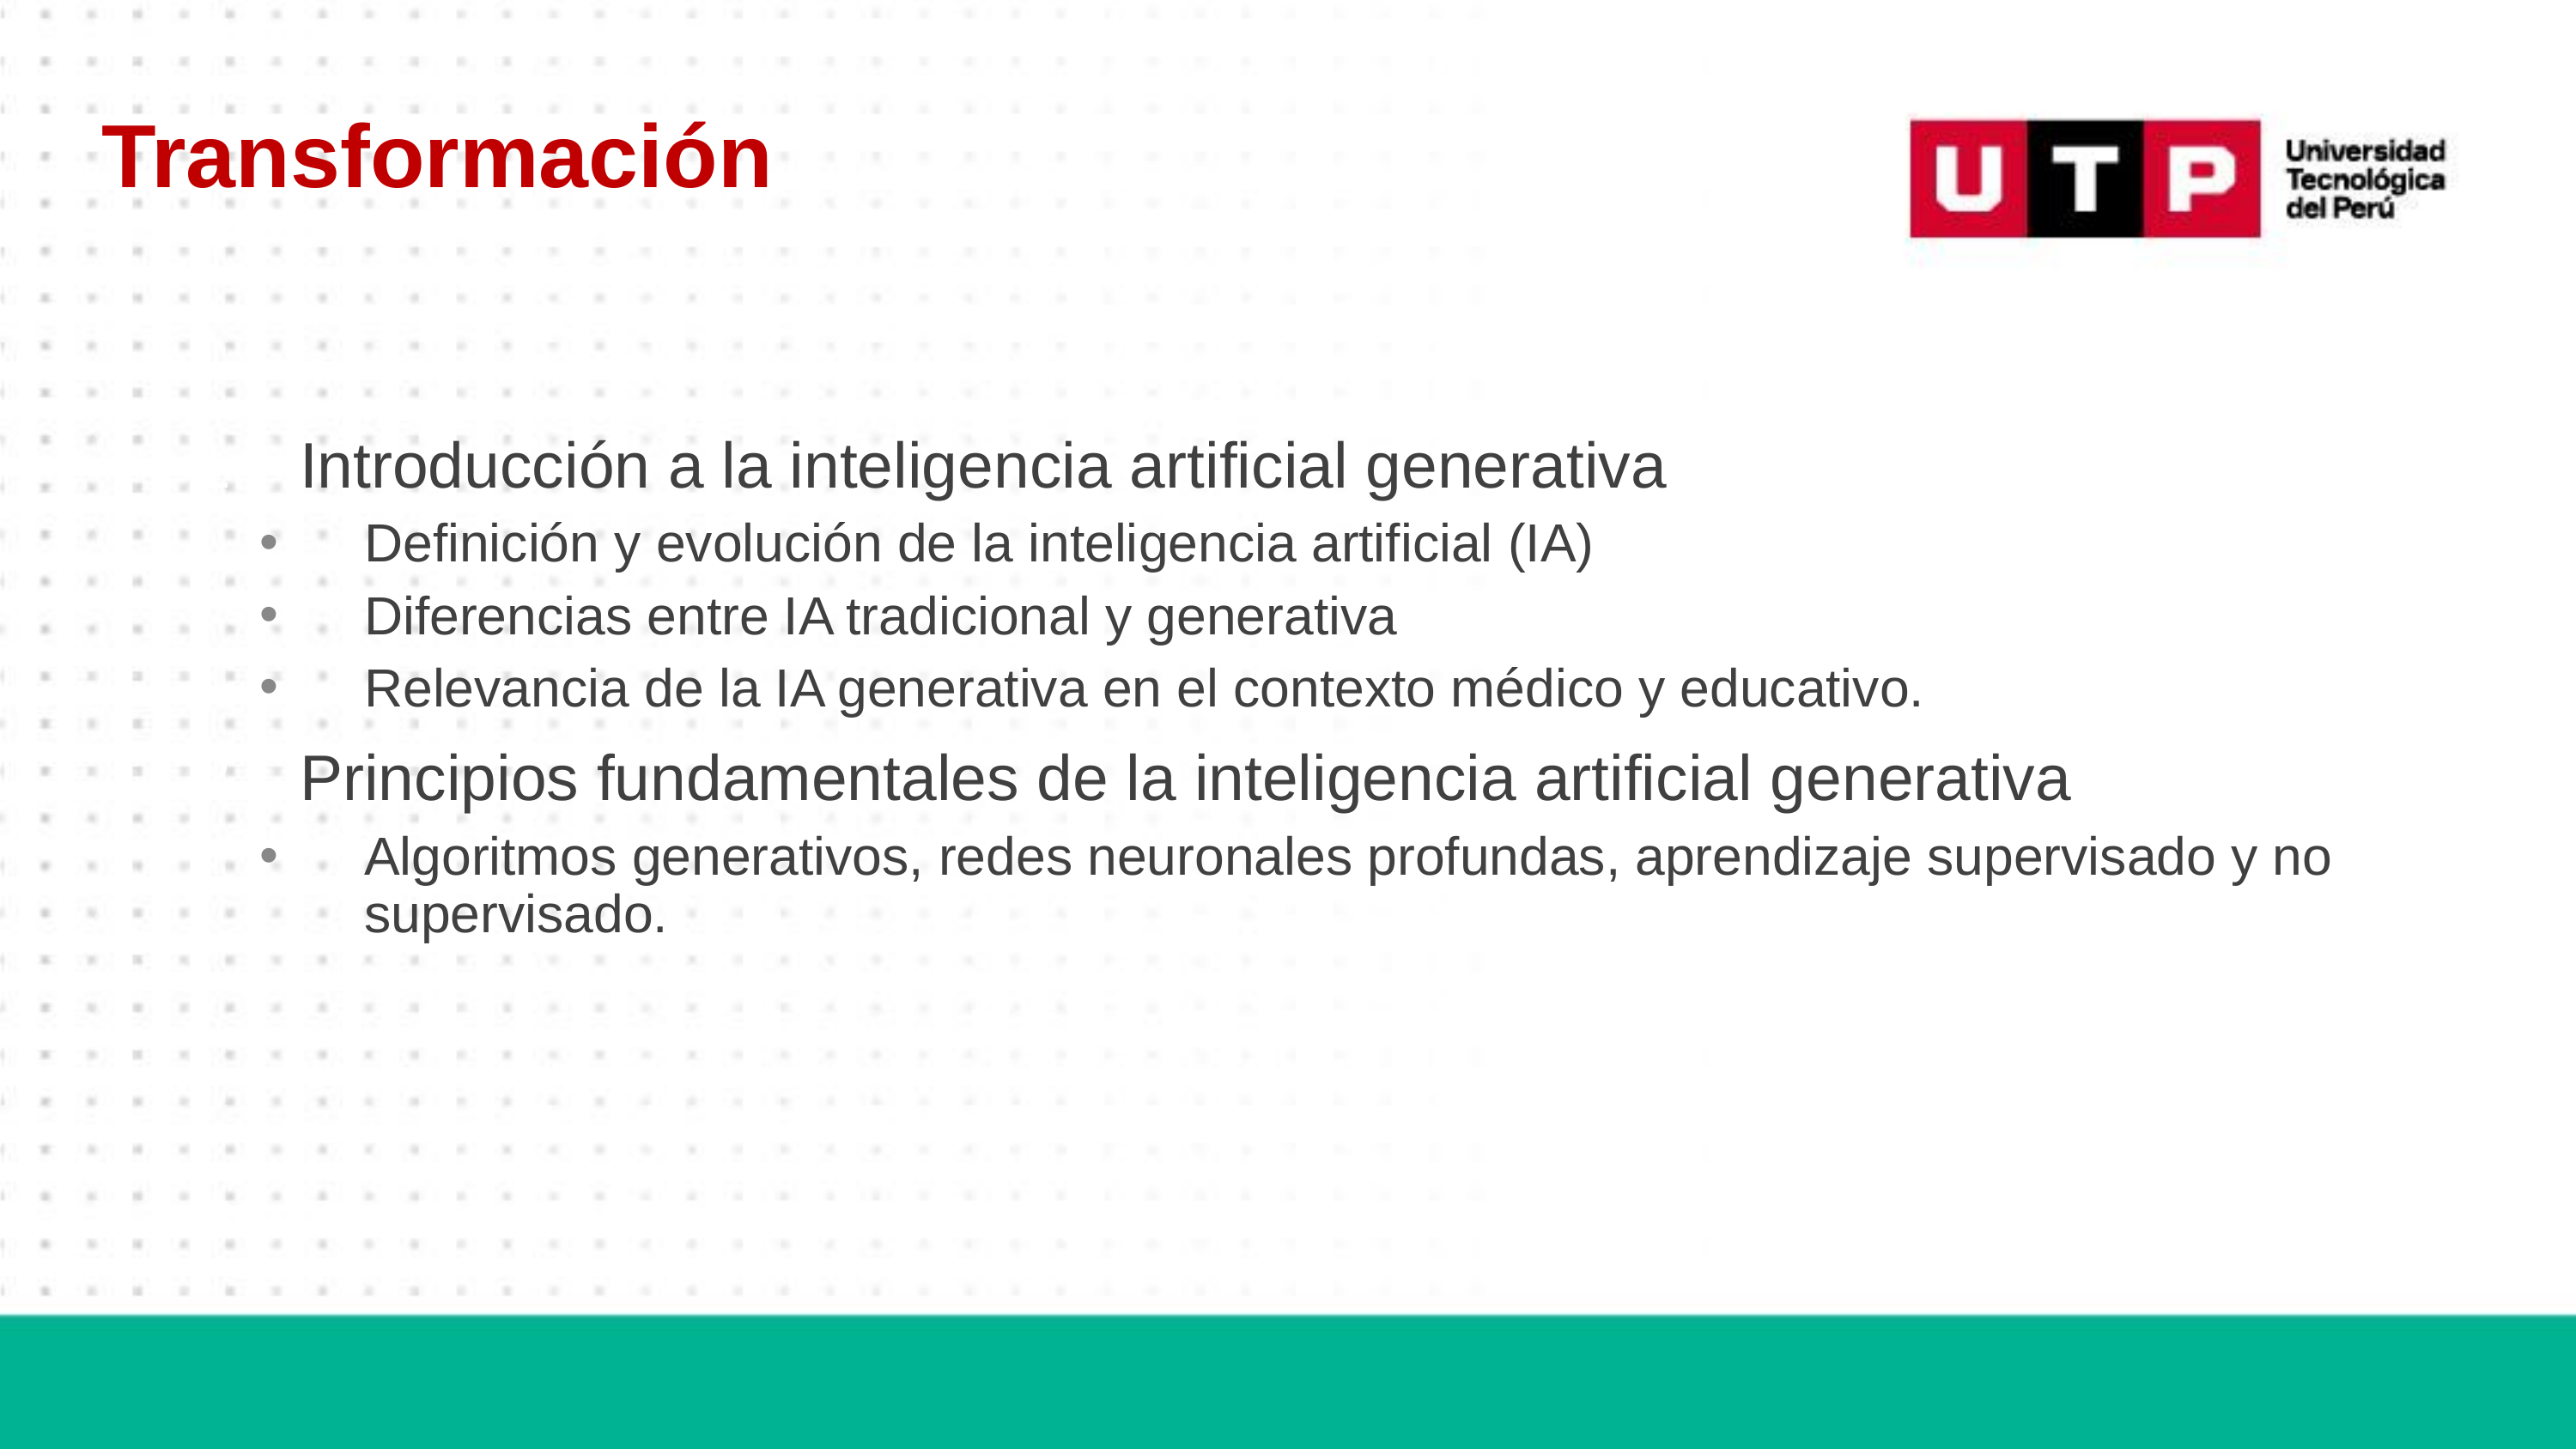

Transformación
Introducción a la inteligencia artificial generativa
Definición y evolución de la inteligencia artificial (IA)
Diferencias entre IA tradicional y generativa
Relevancia de la IA generativa en el contexto médico y educativo.
Principios fundamentales de la inteligencia artificial generativa
Algoritmos generativos, redes neuronales profundas, aprendizaje supervisado y no supervisado.